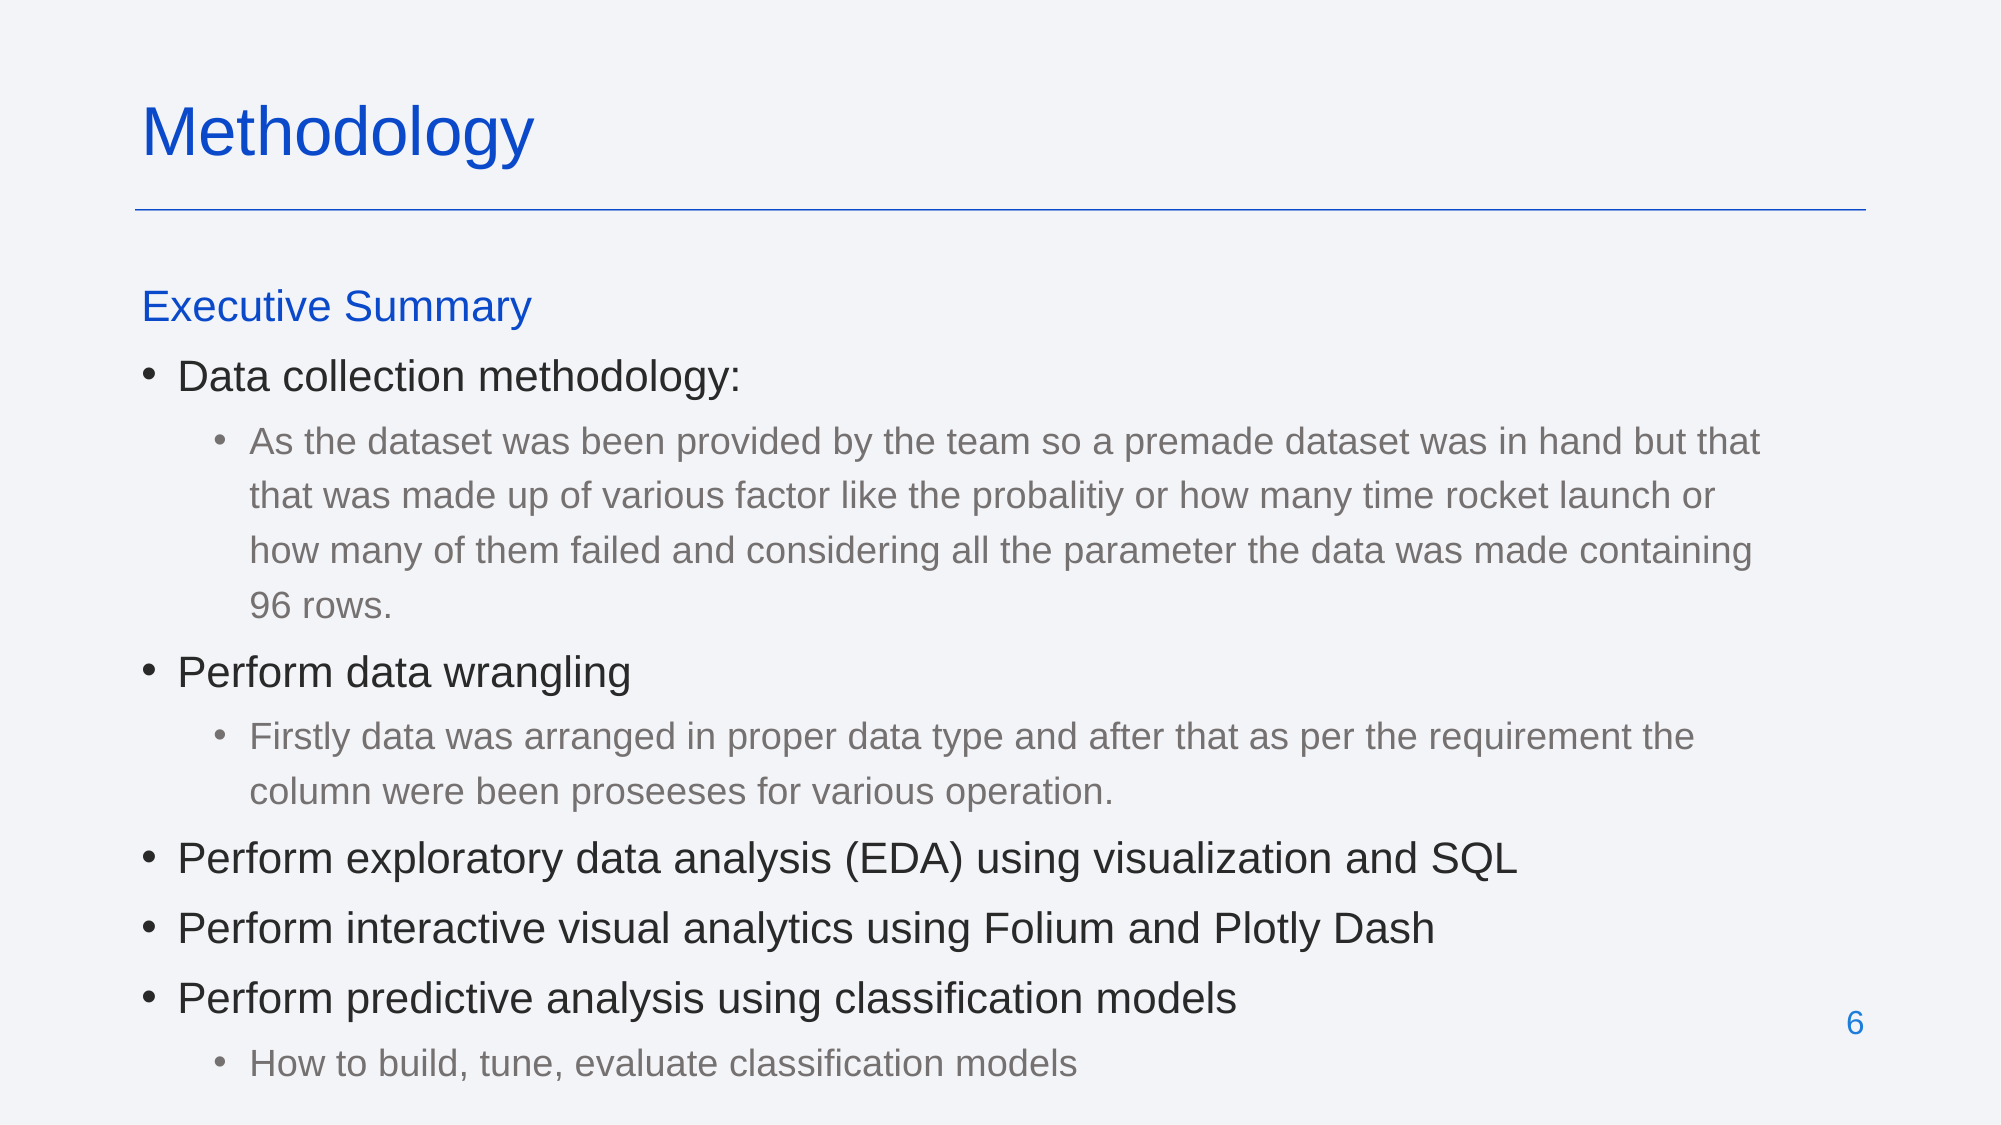

Methodology
Executive Summary
Data collection methodology:
As the dataset was been provided by the team so a premade dataset was in hand but that that was made up of various factor like the probalitiy or how many time rocket launch or how many of them failed and considering all the parameter the data was made containing 96 rows.
Perform data wrangling
Firstly data was arranged in proper data type and after that as per the requirement the column were been proseeses for various operation.
Perform exploratory data analysis (EDA) using visualization and SQL
Perform interactive visual analytics using Folium and Plotly Dash
Perform predictive analysis using classification models
How to build, tune, evaluate classification models

6